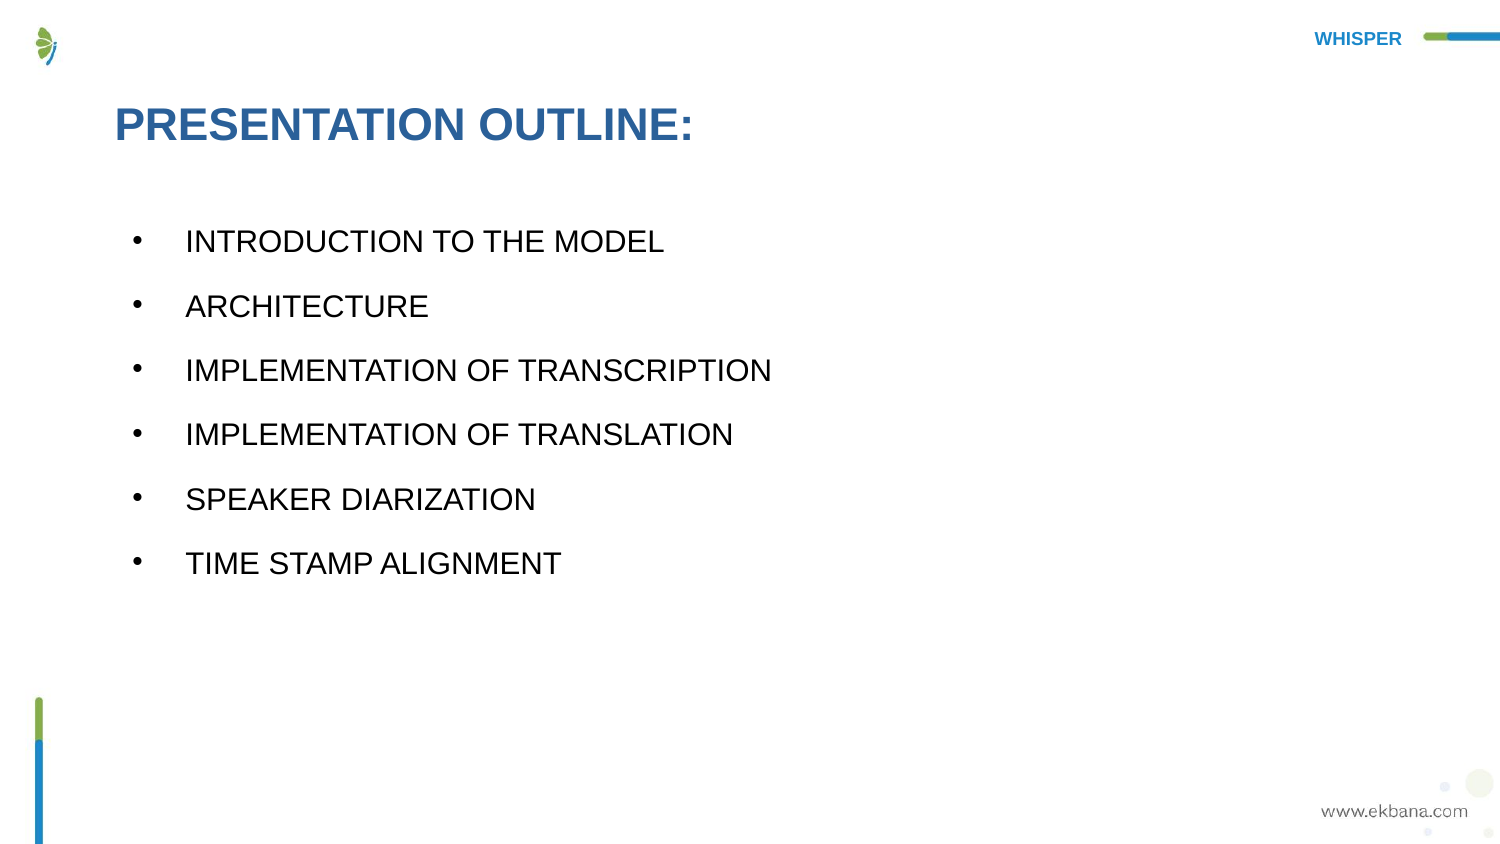

WHISPER
# PRESENTATION OUTLINE:
INTRODUCTION TO THE MODEL
ARCHITECTURE
IMPLEMENTATION OF TRANSCRIPTION
IMPLEMENTATION OF TRANSLATION
SPEAKER DIARIZATION
TIME STAMP ALIGNMENT